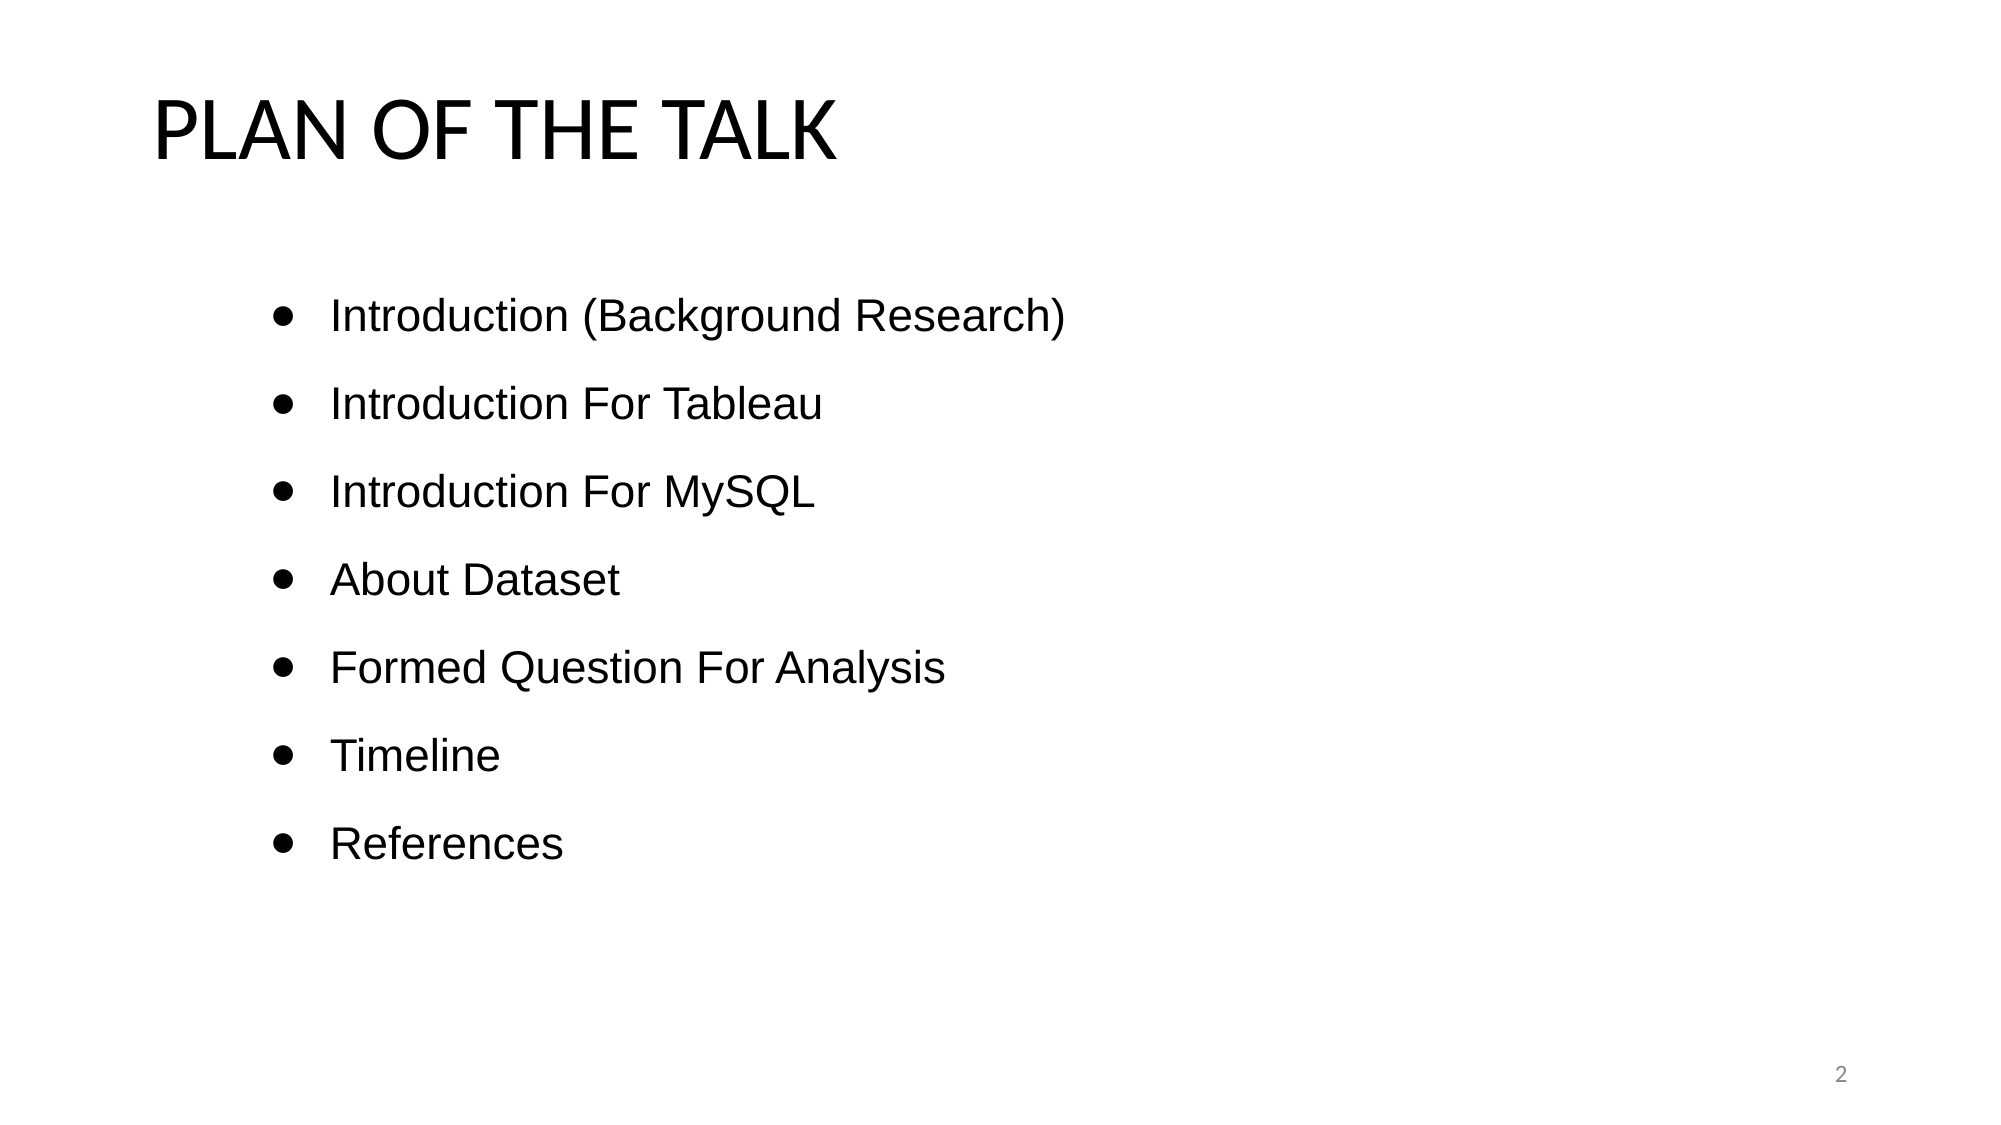

# PLAN OF THE TALK
Introduction (Background Research)
Introduction For Tableau
Introduction For MySQL
About Dataset
Formed Question For Analysis
Timeline
References
2